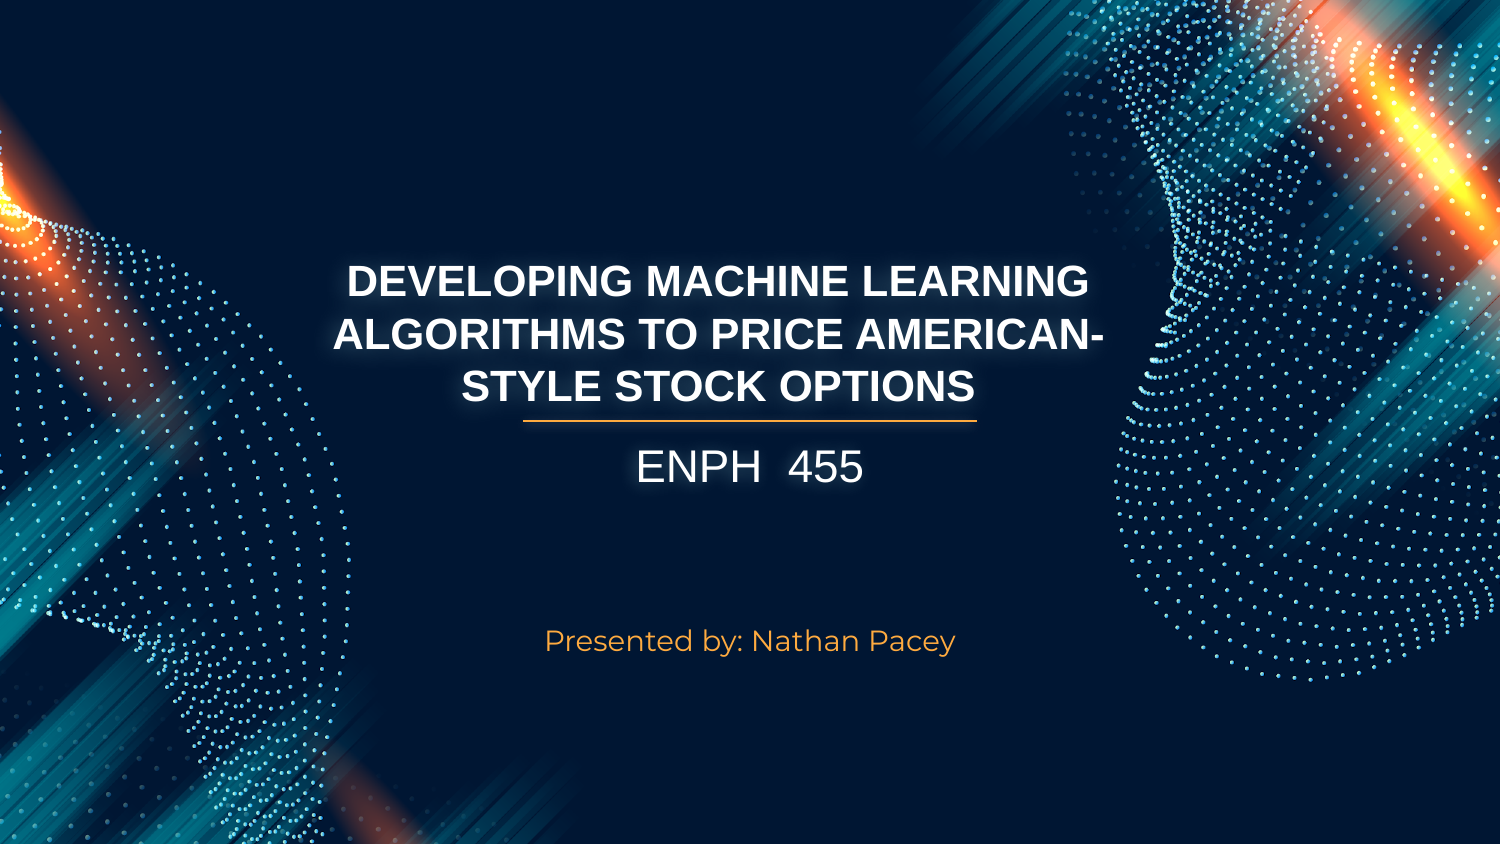

# DEVELOPING MACHINE LEARNING ALGORITHMS TO PRICE AMERICAN-STYLE STOCK OPTIONS
ENPH  455
Presented by: Nathan Pacey